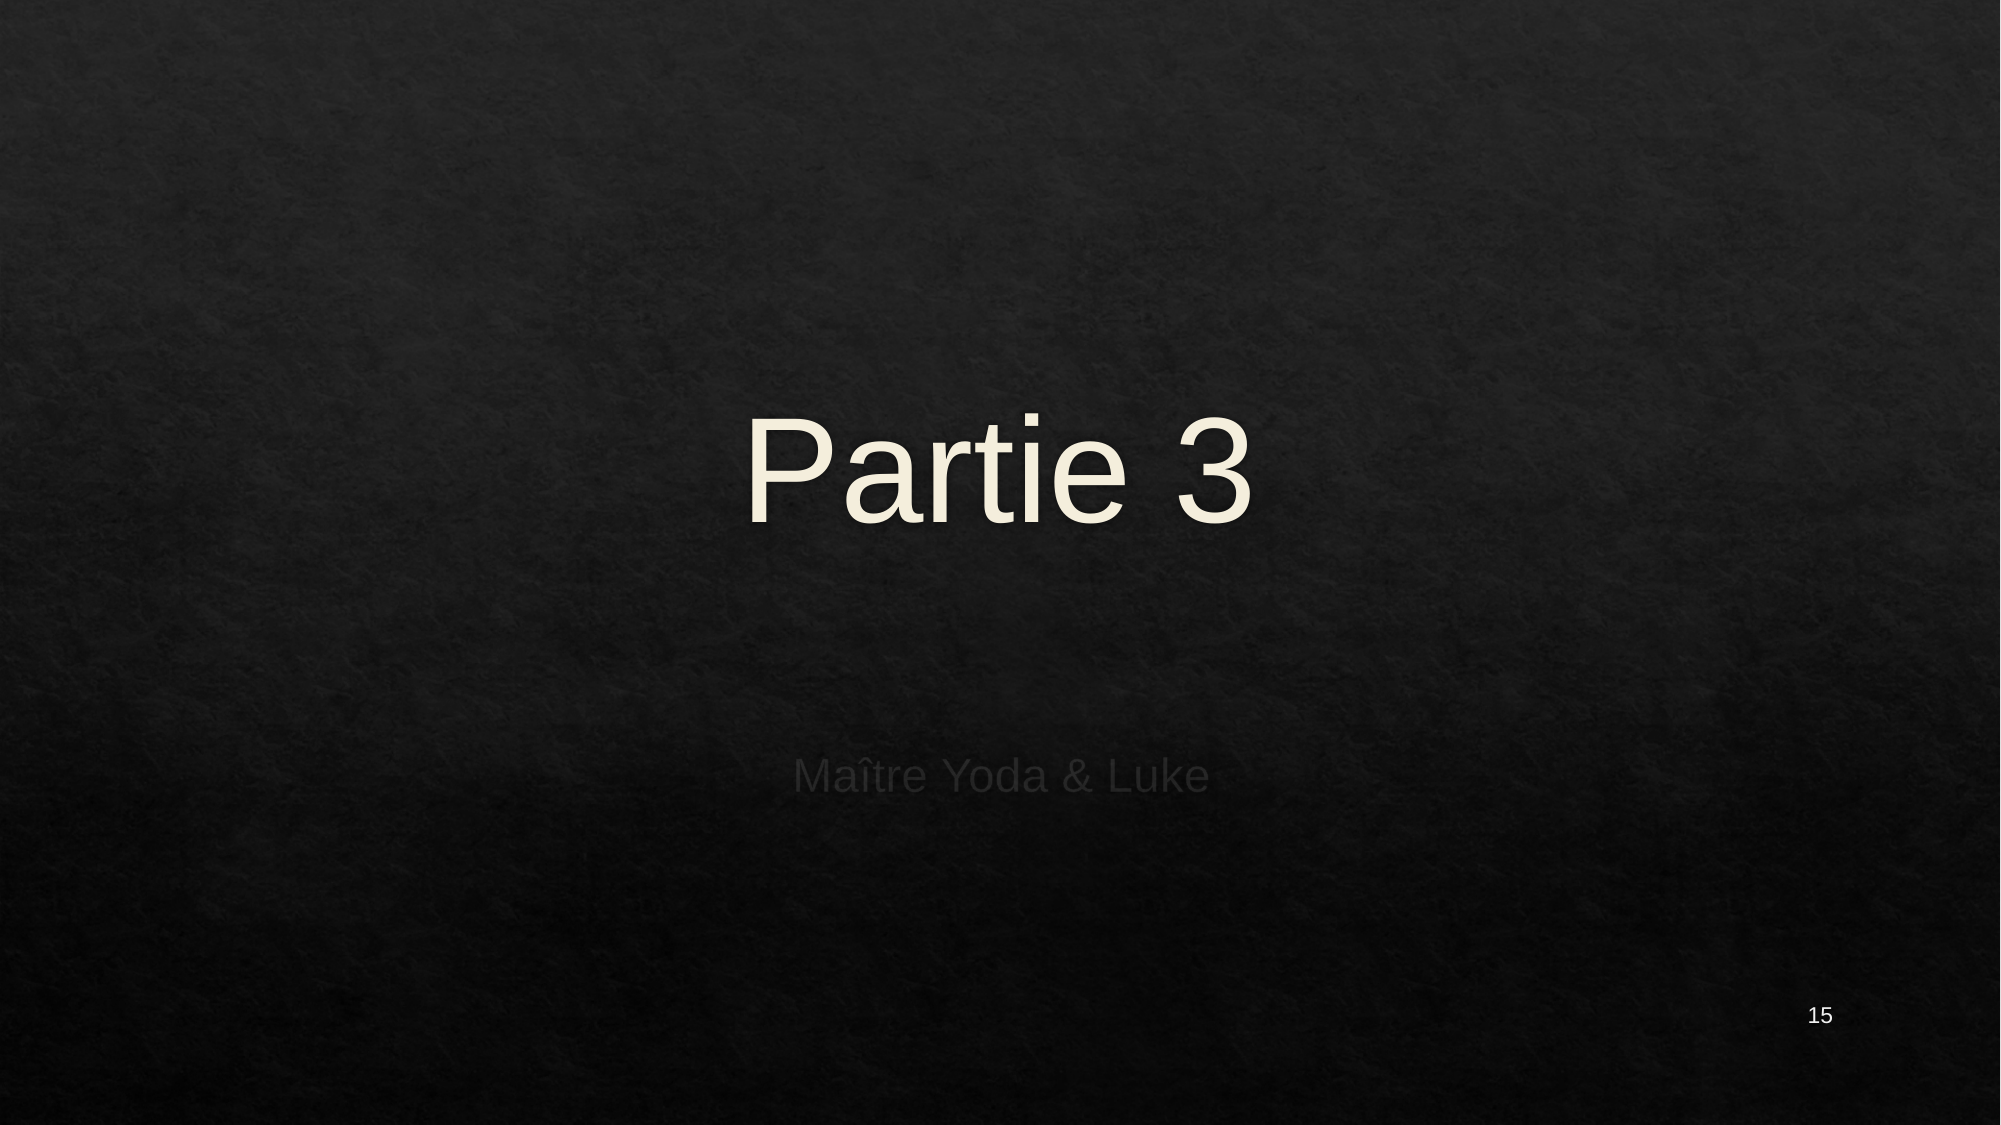

# Partie 3
Maître Yoda & Luke
15